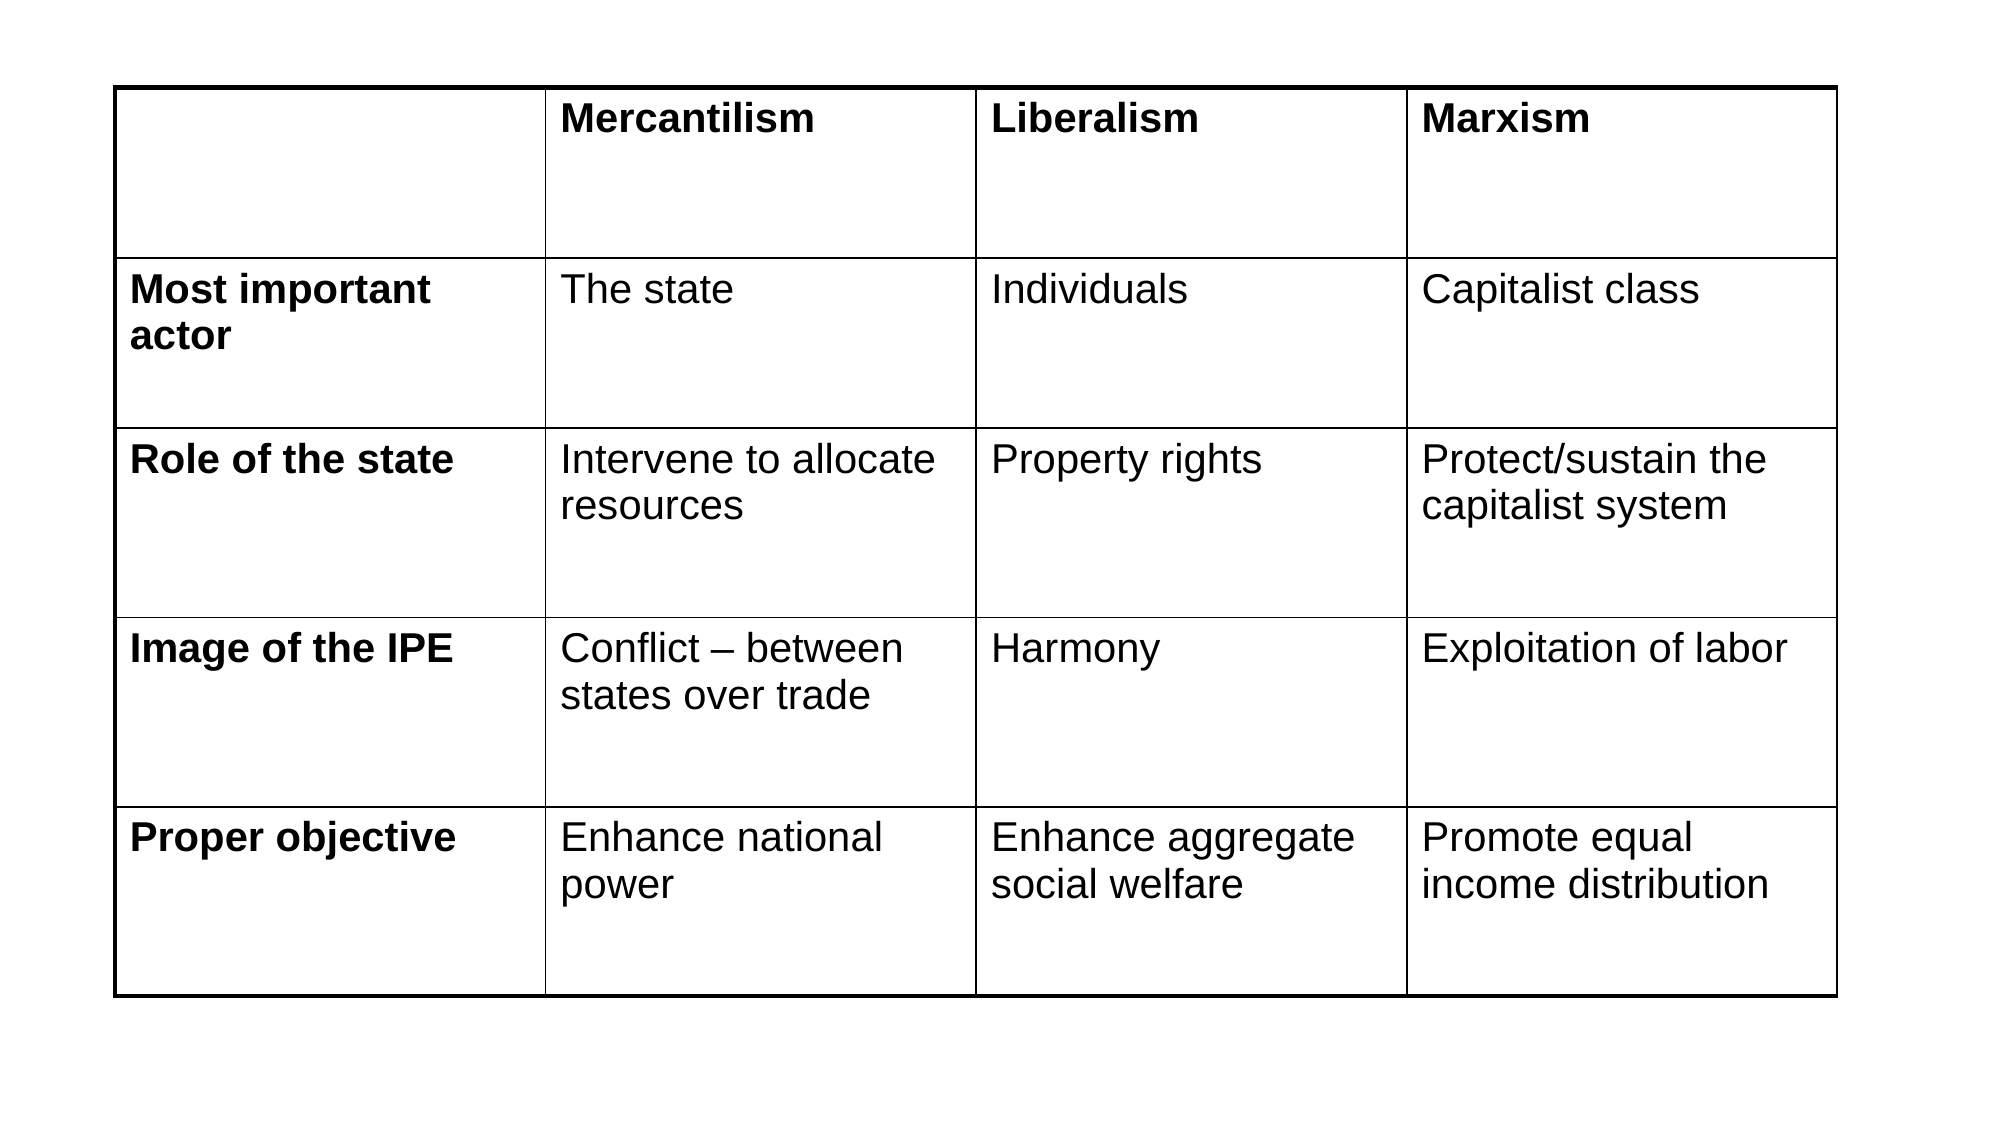

#

25
|  | Mercantilism | Liberalism | Marxism |
| --- | --- | --- | --- |
| Most important actor | The state | Individuals | Capitalist class |
| Role of the state | Intervene to allocate resources | Property rights | Protect/sustain the capitalist system |
| Image of the IPE | Conflict – between states over trade | Harmony | Exploitation of labor |
| Proper objective | Enhance national power | Enhance aggregate social welfare | Promote equal income distribution |